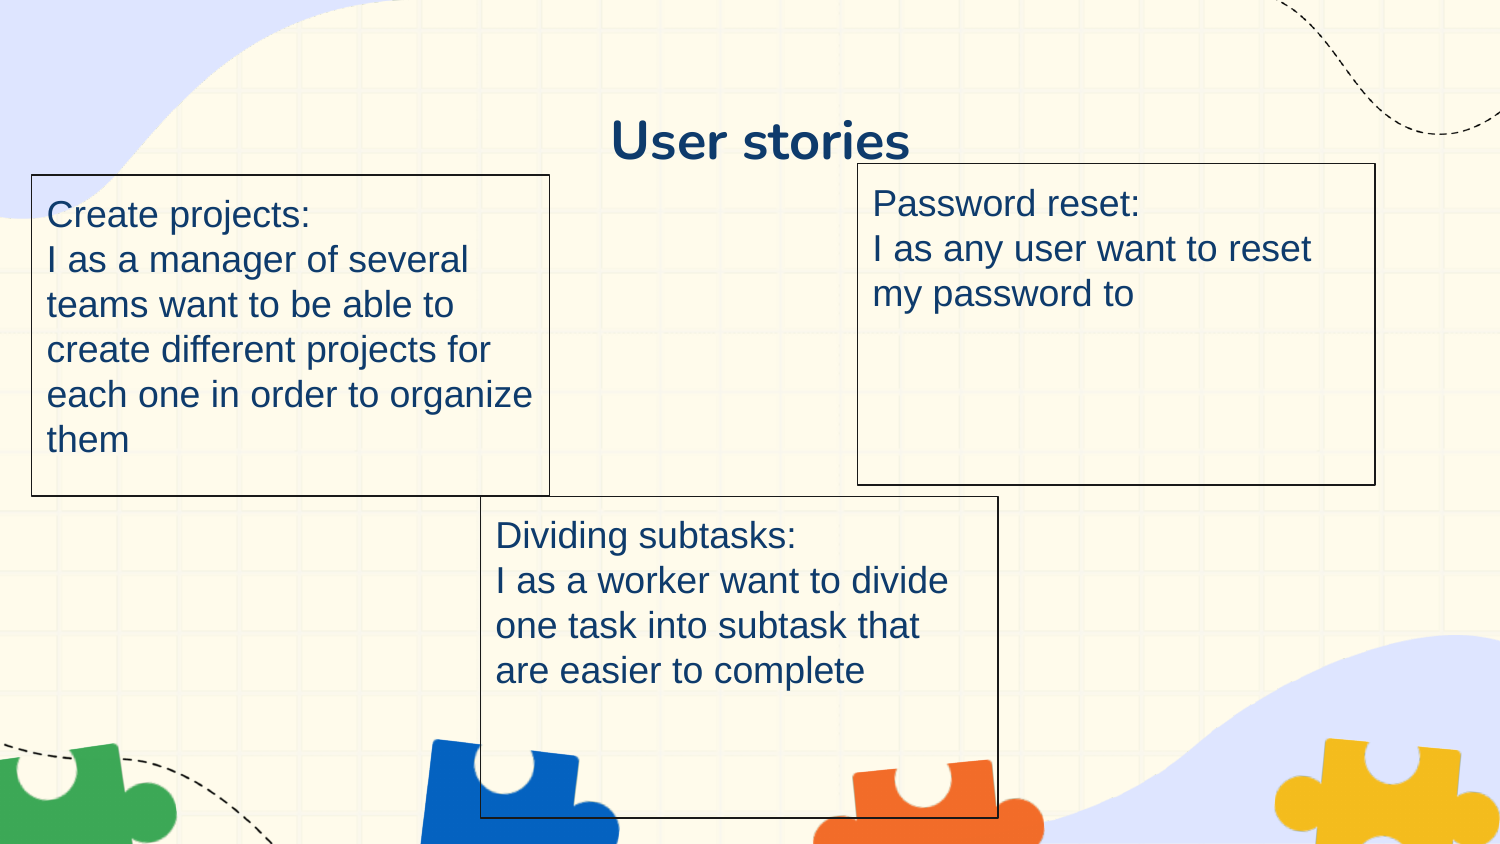

# User stories
Password reset:
I as any user want to reset my password to

Create projects:
I as a manager of several teams want to be able to create different projects for each one in order to organize them
Dividing subtasks:
I as a worker want to divide one task into subtask that are easier to complete